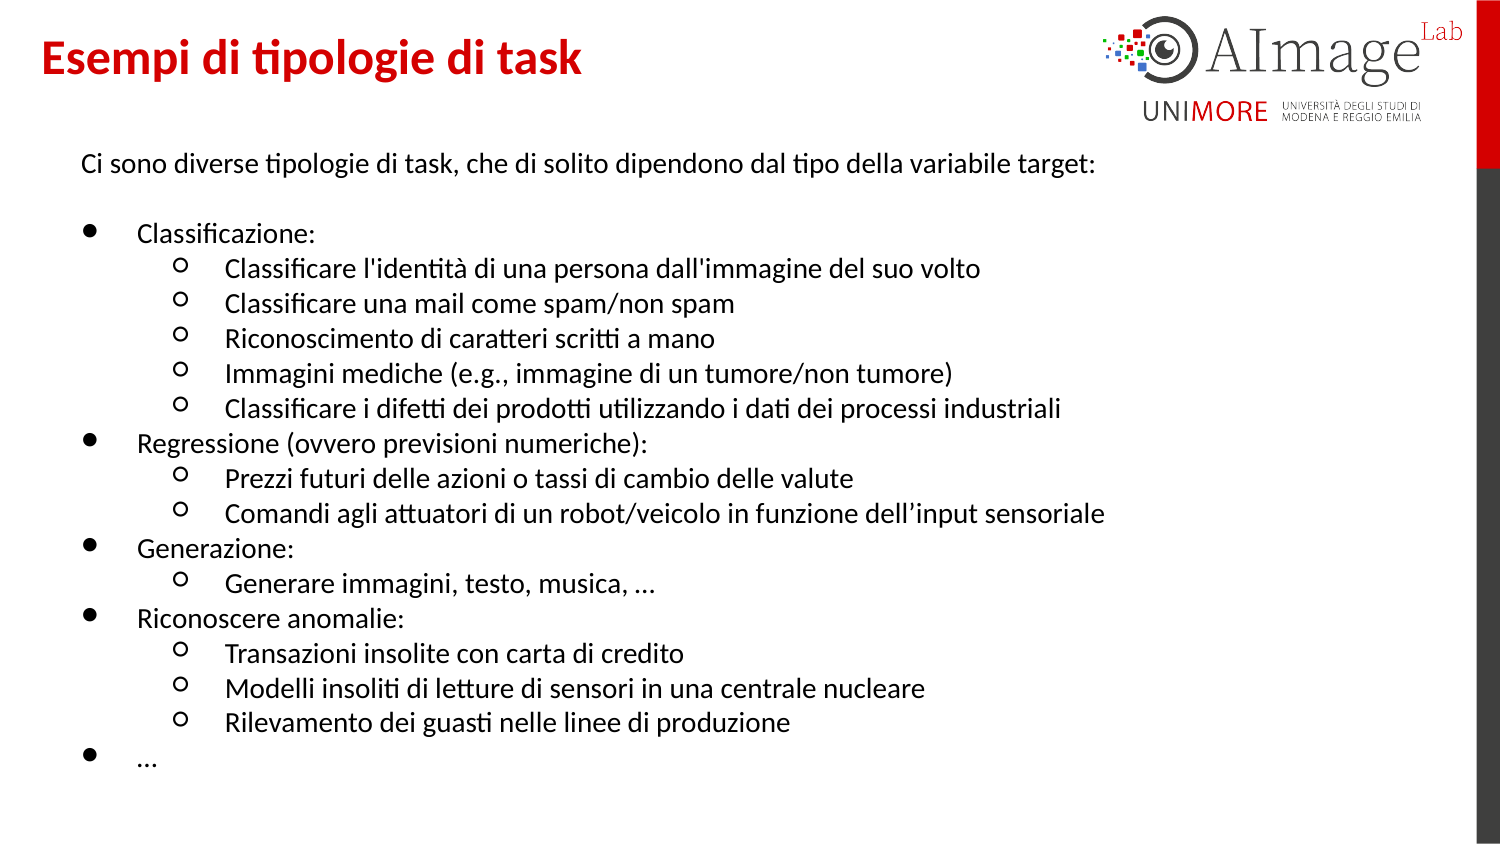

# Esempi di tipologie di task
Ci sono diverse tipologie di task, che di solito dipendono dal tipo della variabile target:

Classificazione:
Classificare l'identità di una persona dall'immagine del suo volto
Classificare una mail come spam/non spam
Riconoscimento di caratteri scritti a mano
Immagini mediche (e.g., immagine di un tumore/non tumore)
Classificare i difetti dei prodotti utilizzando i dati dei processi industriali
Regressione (ovvero previsioni numeriche):
Prezzi futuri delle azioni o tassi di cambio delle valute
Comandi agli attuatori di un robot/veicolo in funzione dell’input sensoriale
Generazione:
Generare immagini, testo, musica, …
Riconoscere anomalie:
Transazioni insolite con carta di credito
Modelli insoliti di letture di sensori in una centrale nucleare
Rilevamento dei guasti nelle linee di produzione
…